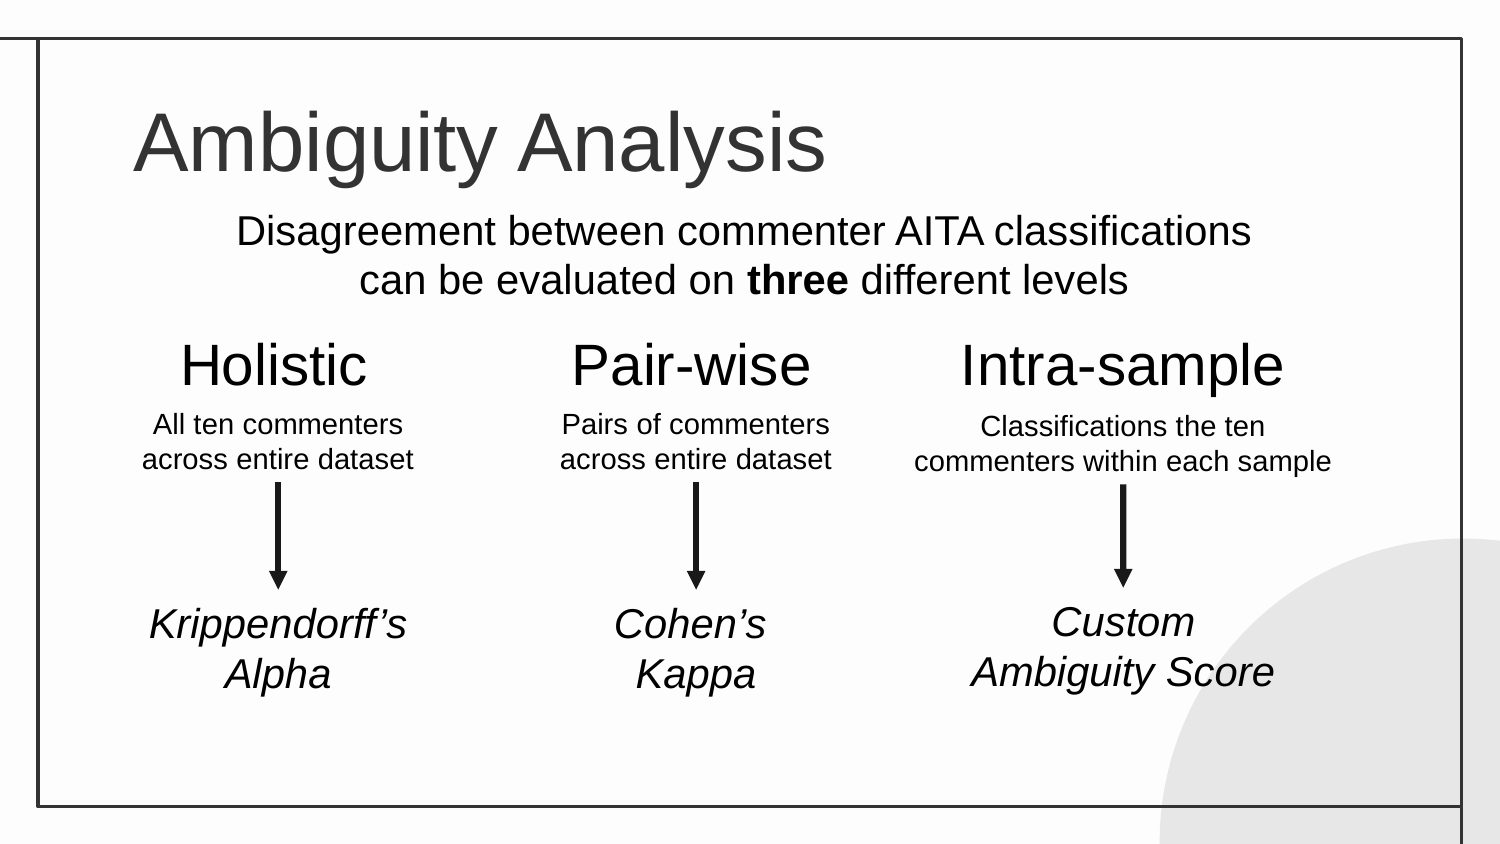

# Ambiguity Analysis
Disagreement between commenter AITA classifications
can be evaluated on three different levels
Holistic

Pair-wise
Intra-sample
All ten commenters across entire dataset
Pairs of commenters across entire dataset
Classifications the ten commenters within each sample
Custom
Ambiguity Score
Krippendorff’s Alpha
Cohen’s
Kappa